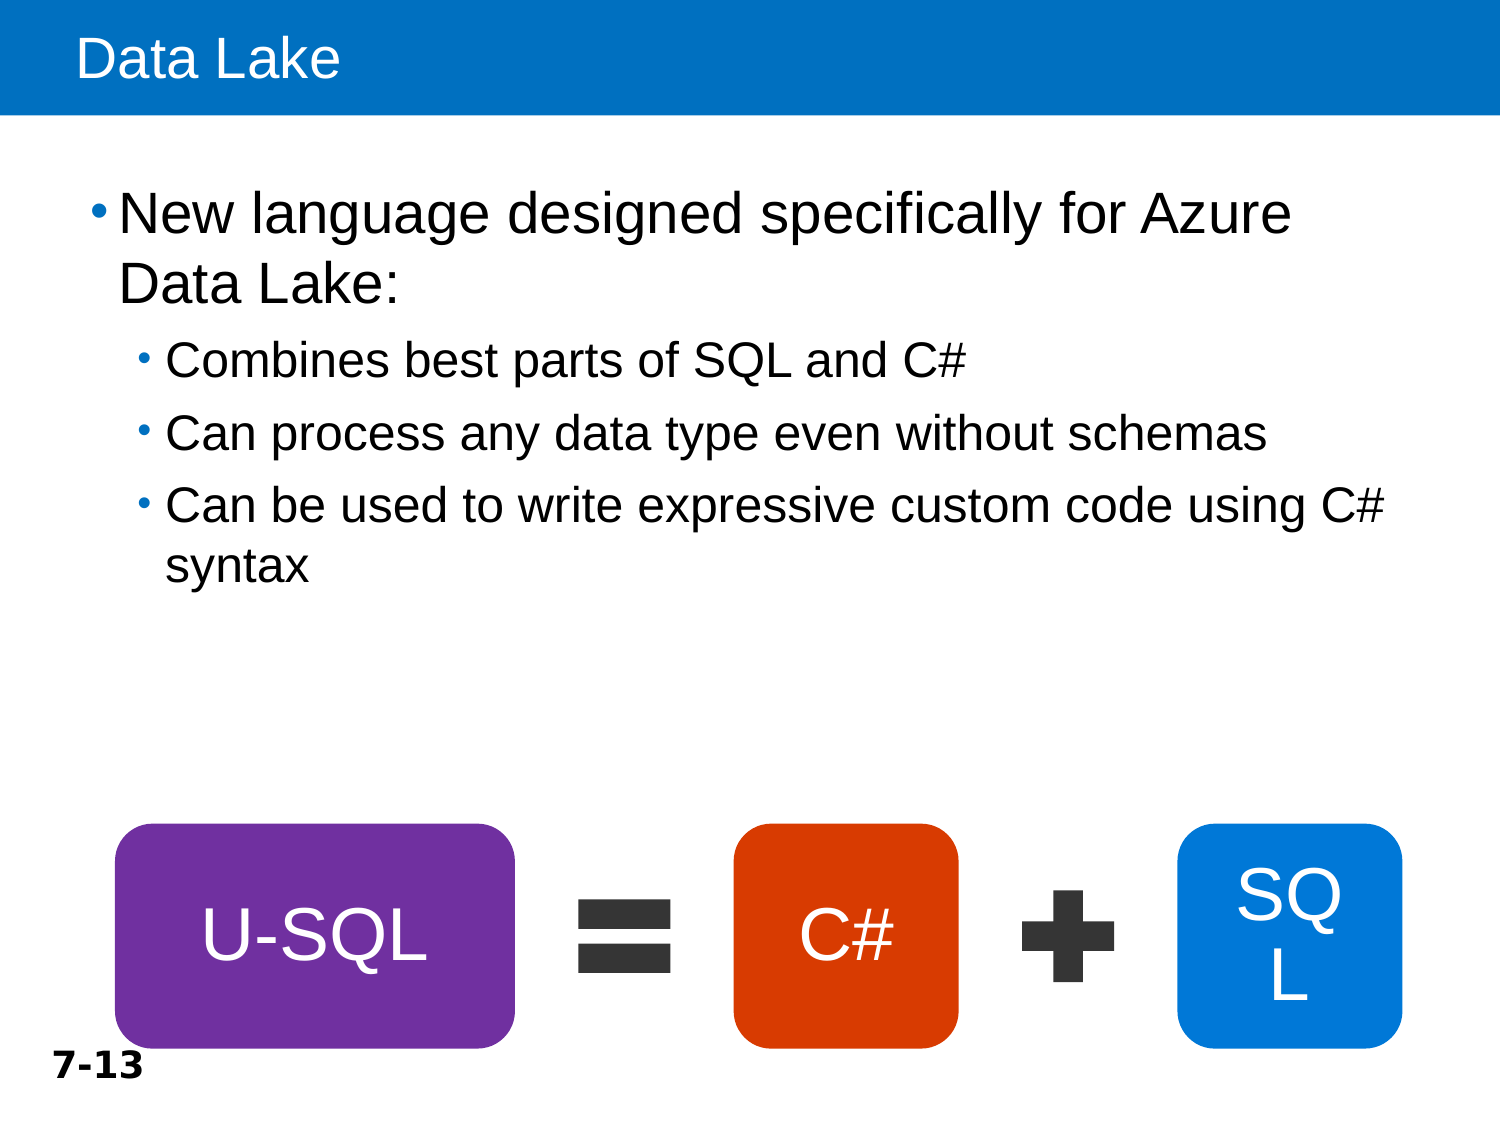

# Data Lake
New language designed specifically for Azure Data Lake:
Combines best parts of SQL and C#
Can process any data type even without schemas
Can be used to write expressive custom code using C# syntax

U-SQL
C#
SQL

7-13